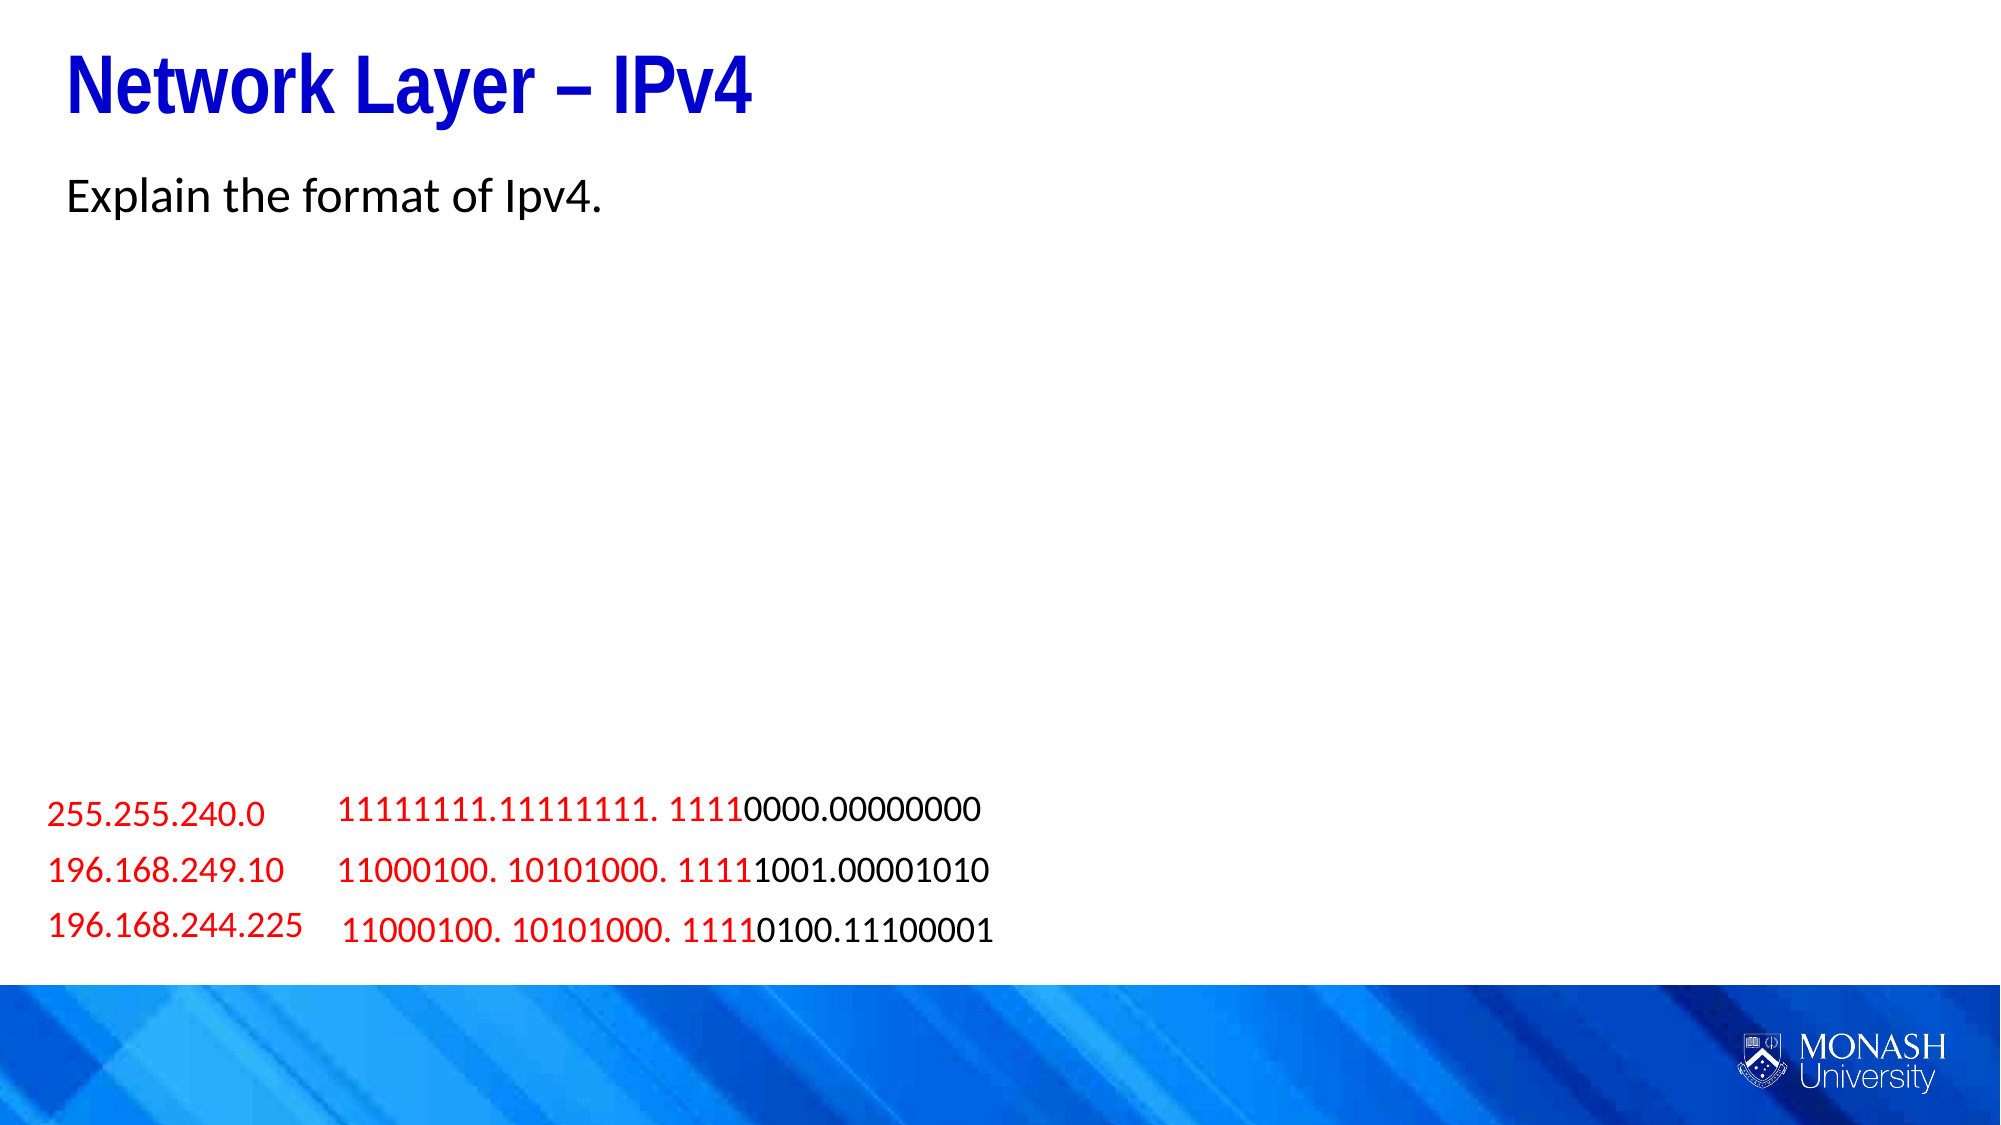

Network Layer – IPv4
Explain the format of Ipv4.
11111111.11111111. 11110000.00000000
255.255.240.0
196.168.249.10
11000100. 10101000. 11111001.00001010
196.168.244.225
11000100. 10101000. 11110100.11100001